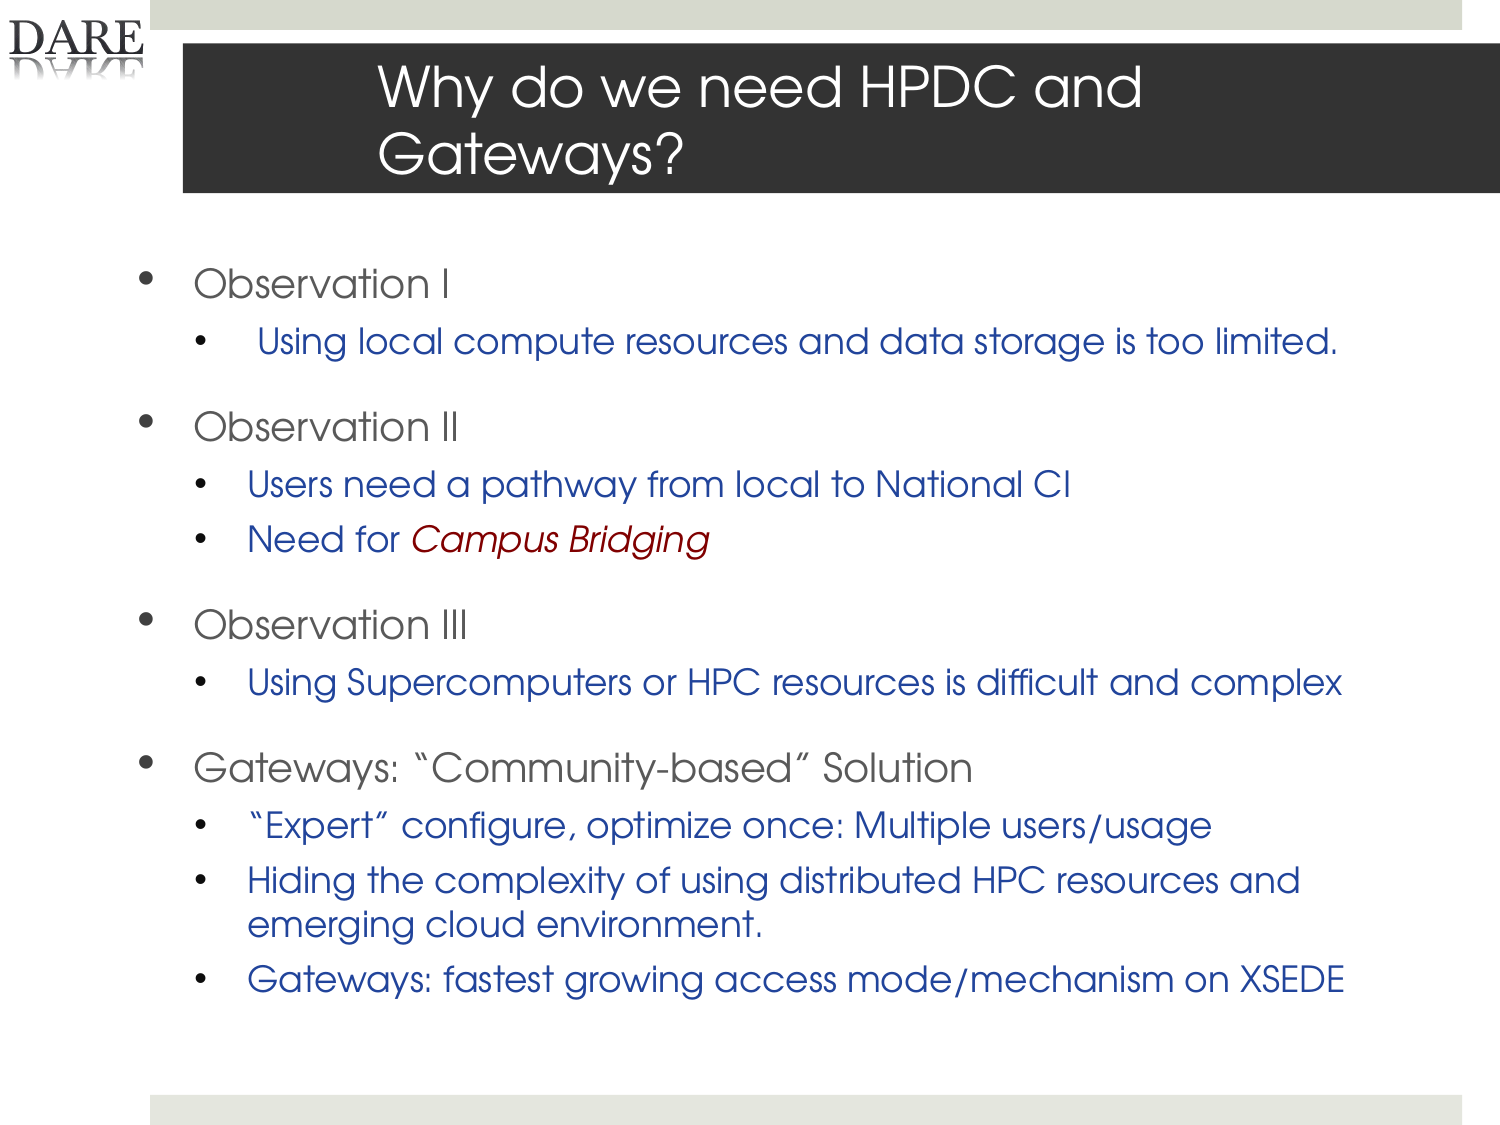

# Why do we need HPDC and Gateways?
Observation I
 Using local compute resources and data storage is too limited.
Observation II
Users need a pathway from local to National CI
Need for Campus Bridging
Observation III
Using Supercomputers or HPC resources is difficult and complex
Gateways: “Community-based” Solution
“Expert” configure, optimize once: Multiple users/usage
Hiding the complexity of using distributed HPC resources and emerging cloud environment.
Gateways: fastest growing access mode/mechanism on XSEDE